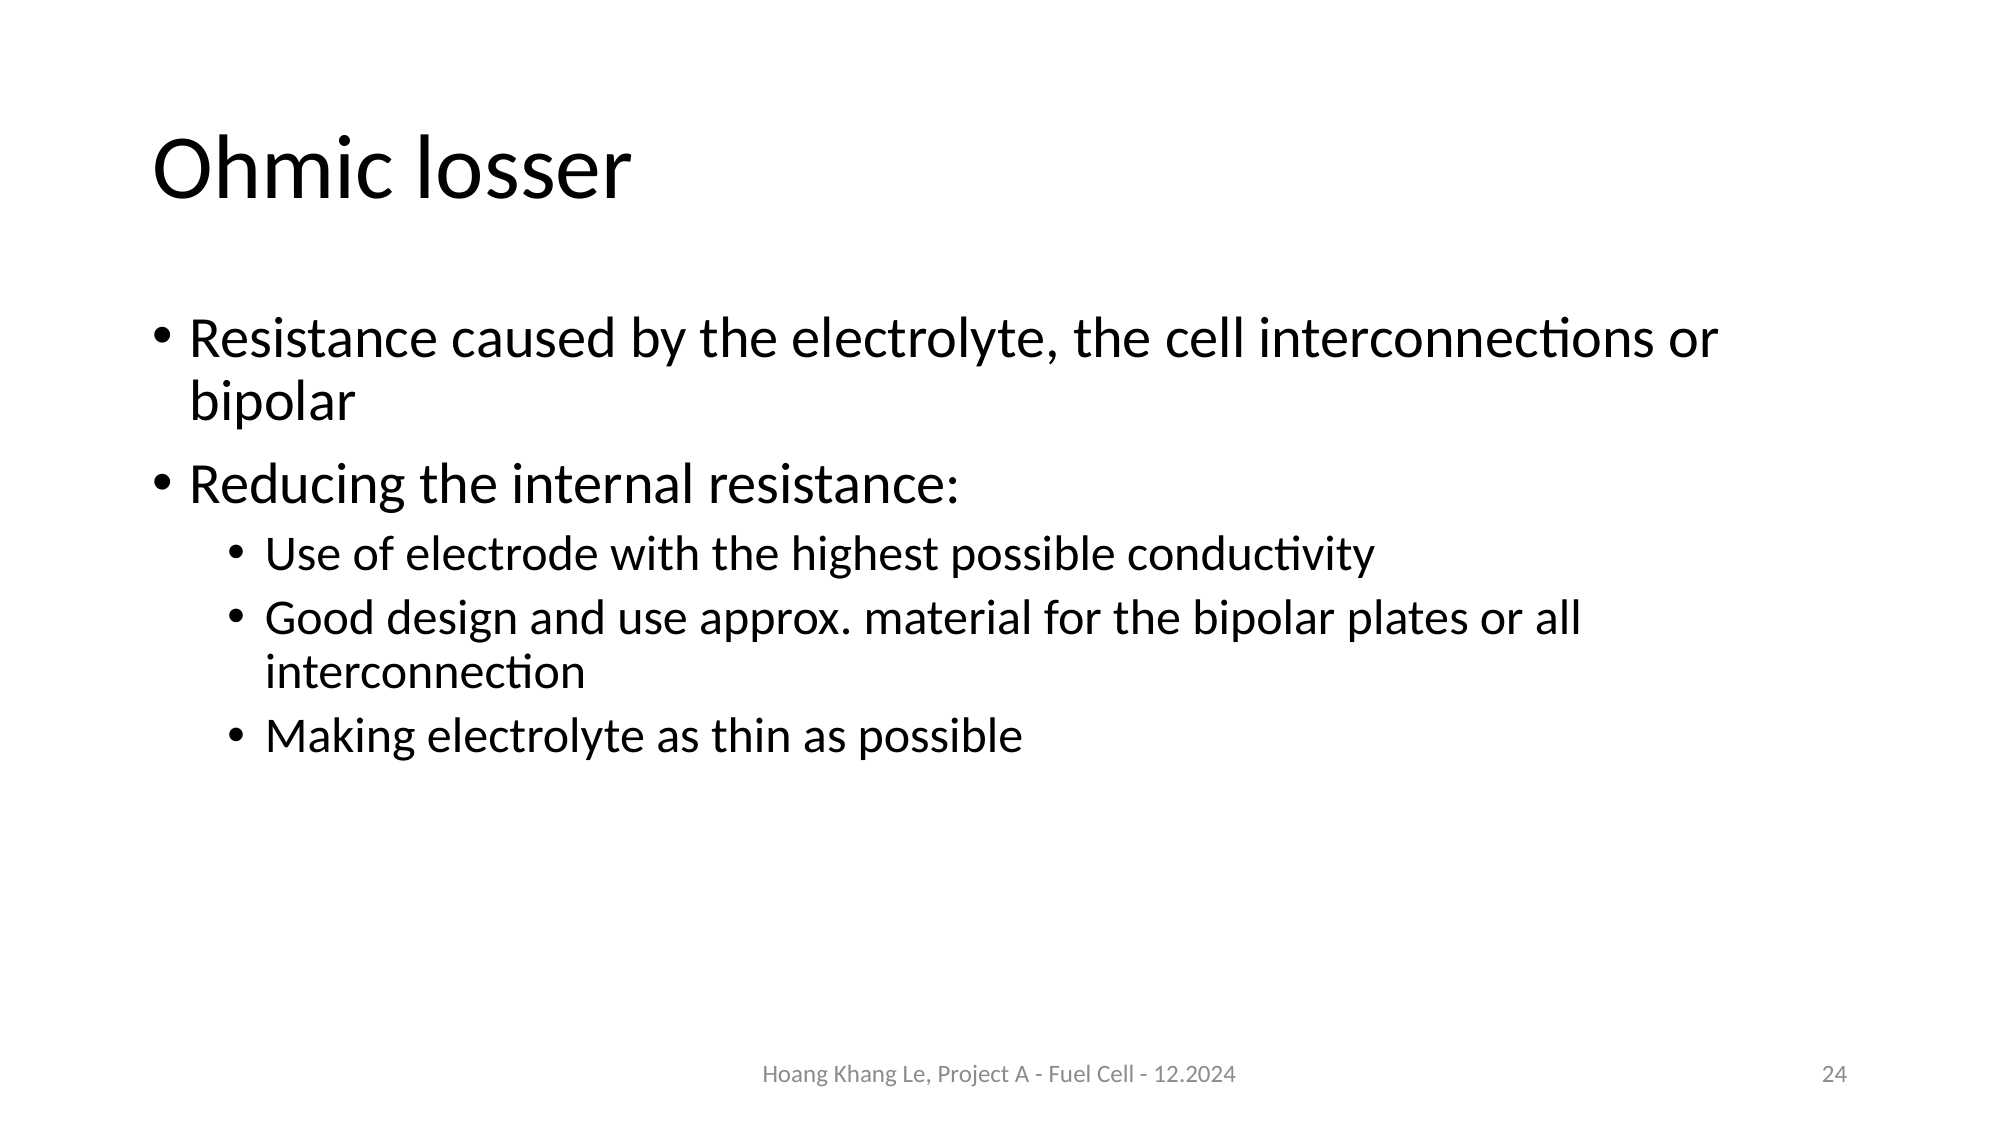

# Ohmic losser
Resistance caused by the electrolyte, the cell interconnections or bipolar
Reducing the internal resistance:
Use of electrode with the highest possible conductivity
Good design and use approx. material for the bipolar plates or all interconnection
Making electrolyte as thin as possible
Hoang Khang Le, Project A - Fuel Cell - 12.2024
24